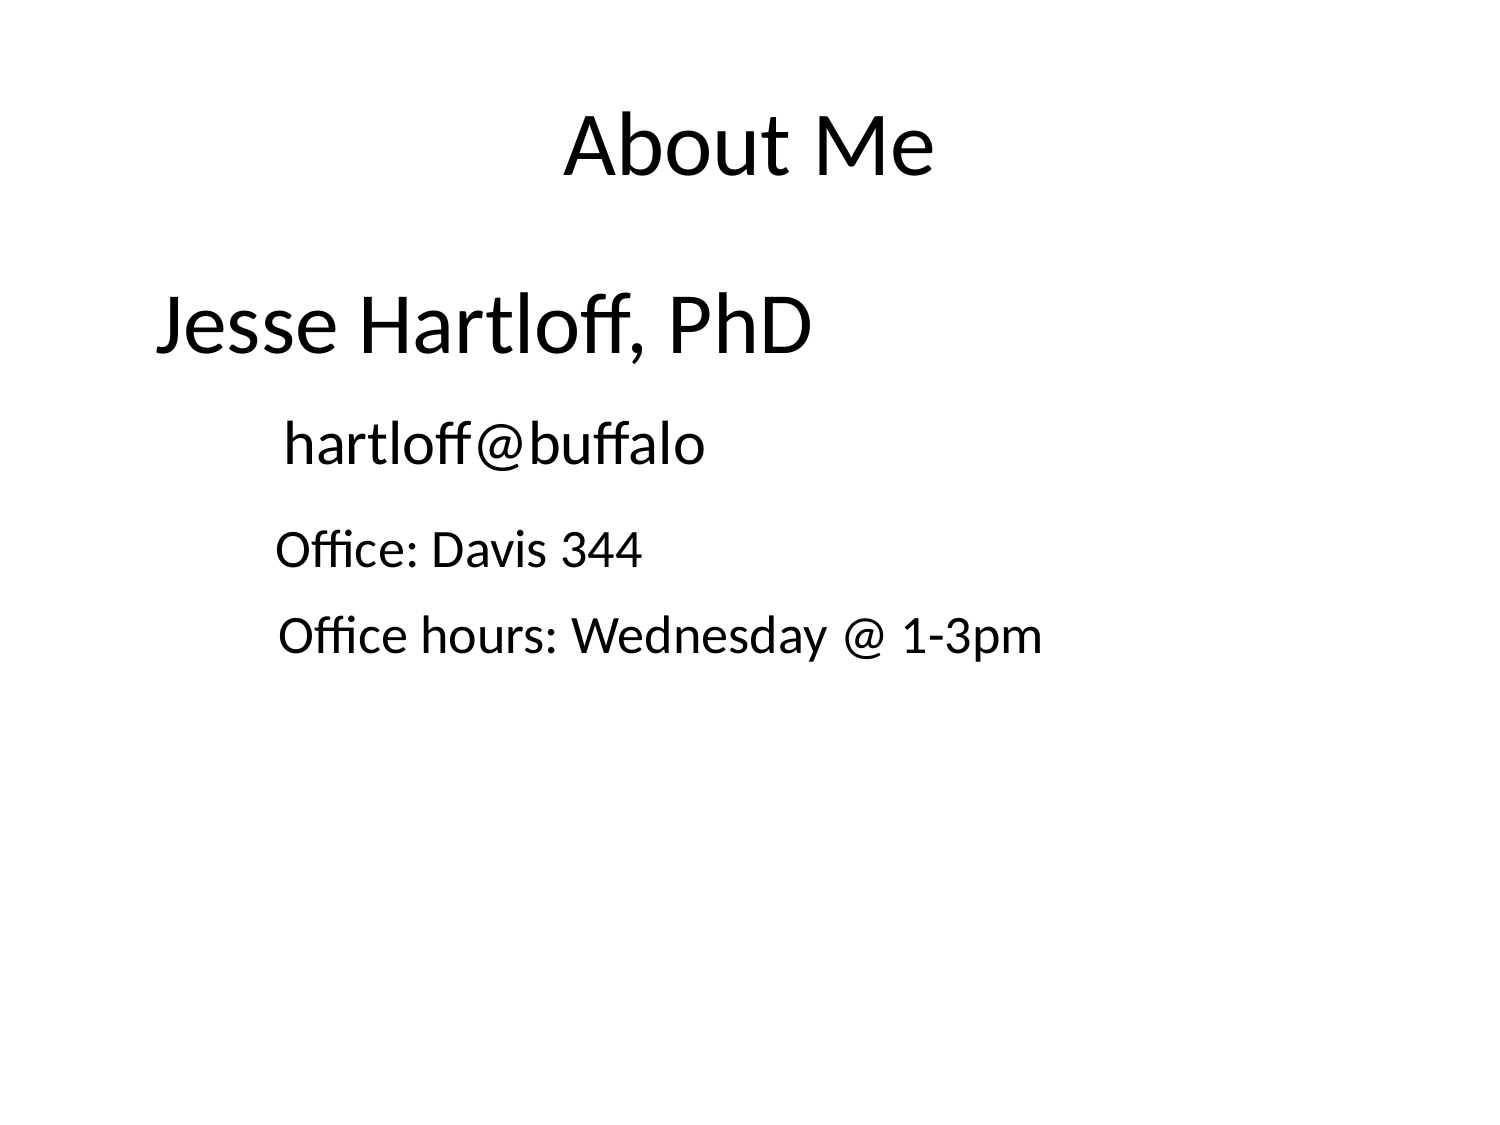

# About Me
Jesse Hartloff, PhD
hartloff@buffalo
Office: Davis 344
Office hours: Wednesday @ 1-3pm